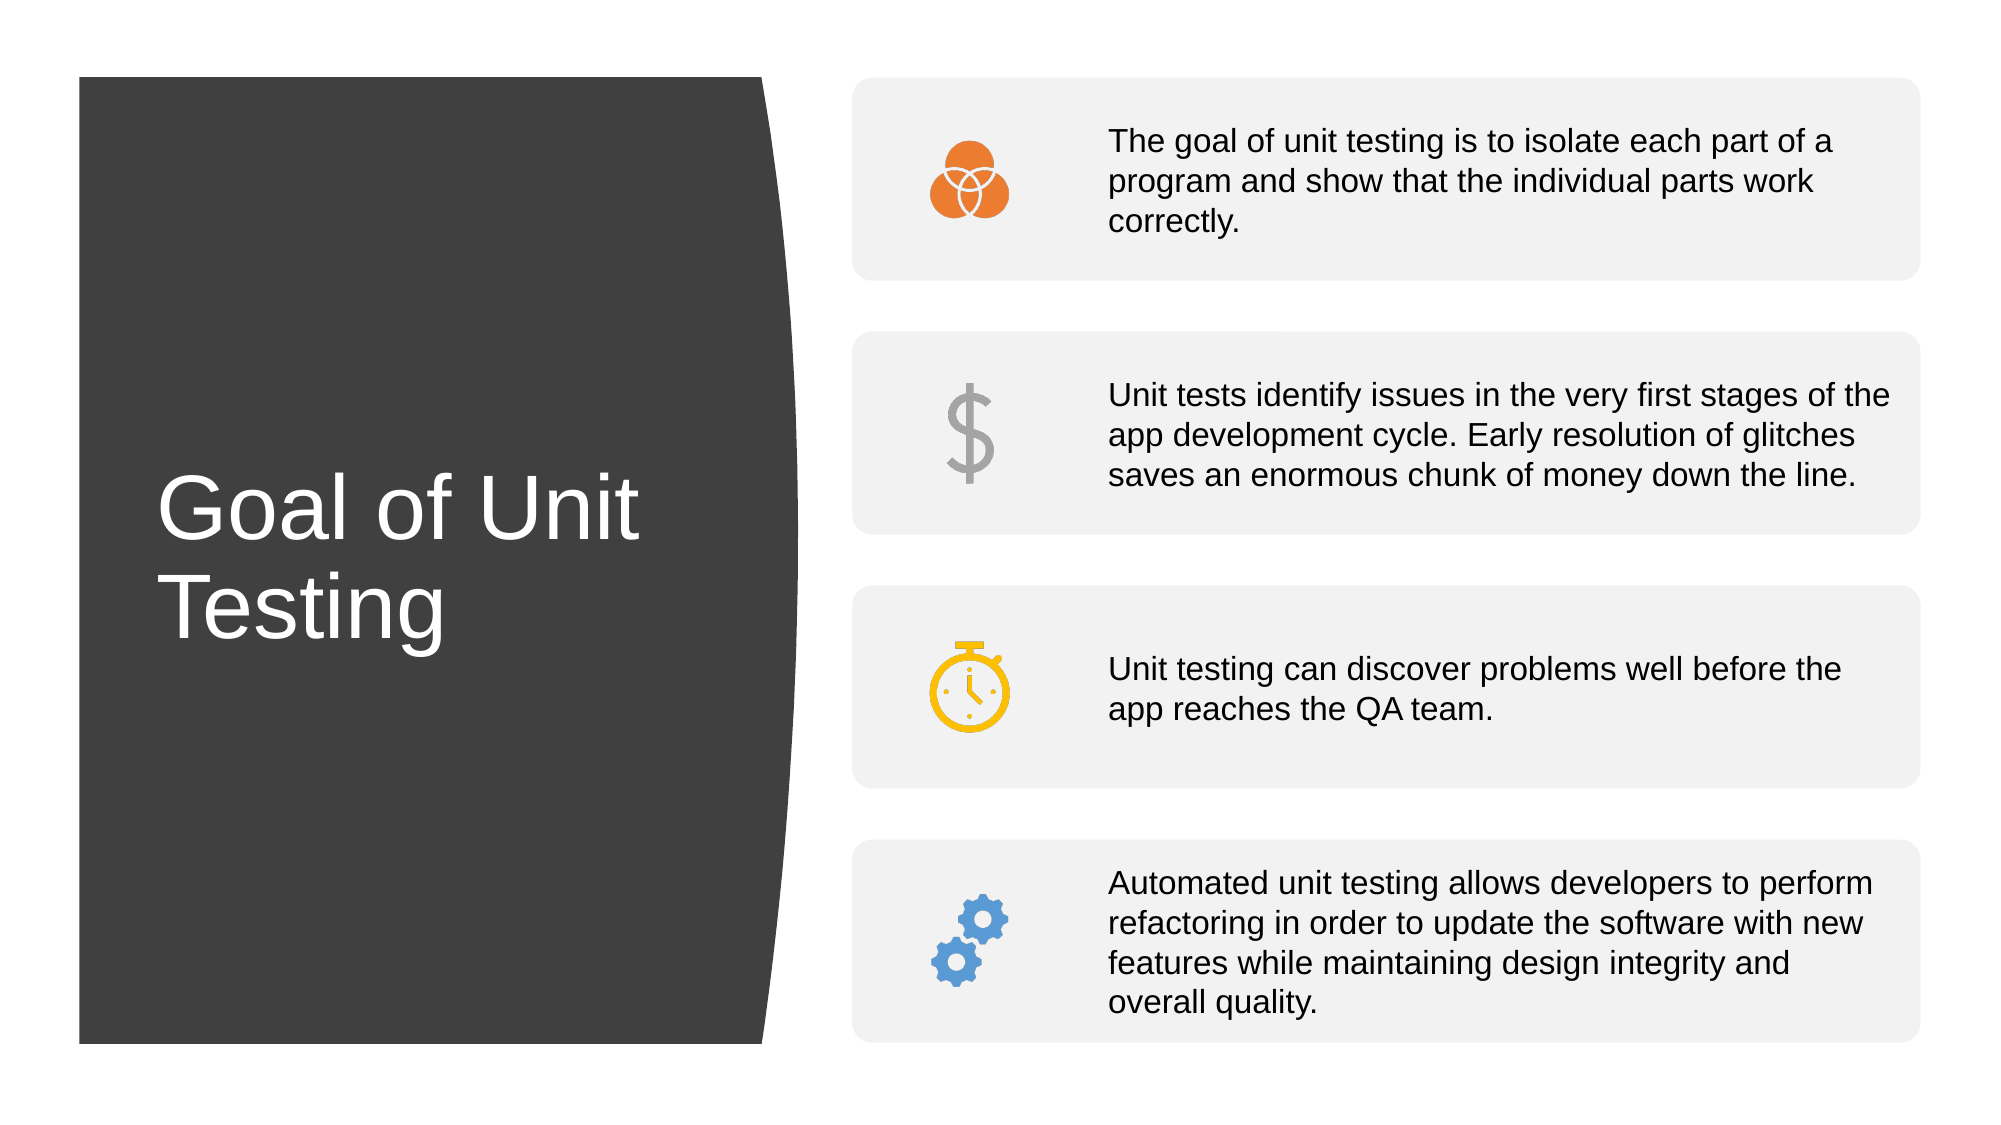

The goal of unit testing is to isolate each part of a program and show that the individual parts work correctly.
Unit tests identify issues in the very first stages of the app development cycle. Early resolution of glitches saves an enormous chunk of money down the line.
Unit testing can discover problems well before the app reaches the QA team.
Automated unit testing allows developers to perform refactoring in order to update the software with new features while maintaining design integrity and overall quality.

# Goal of Unit Testing